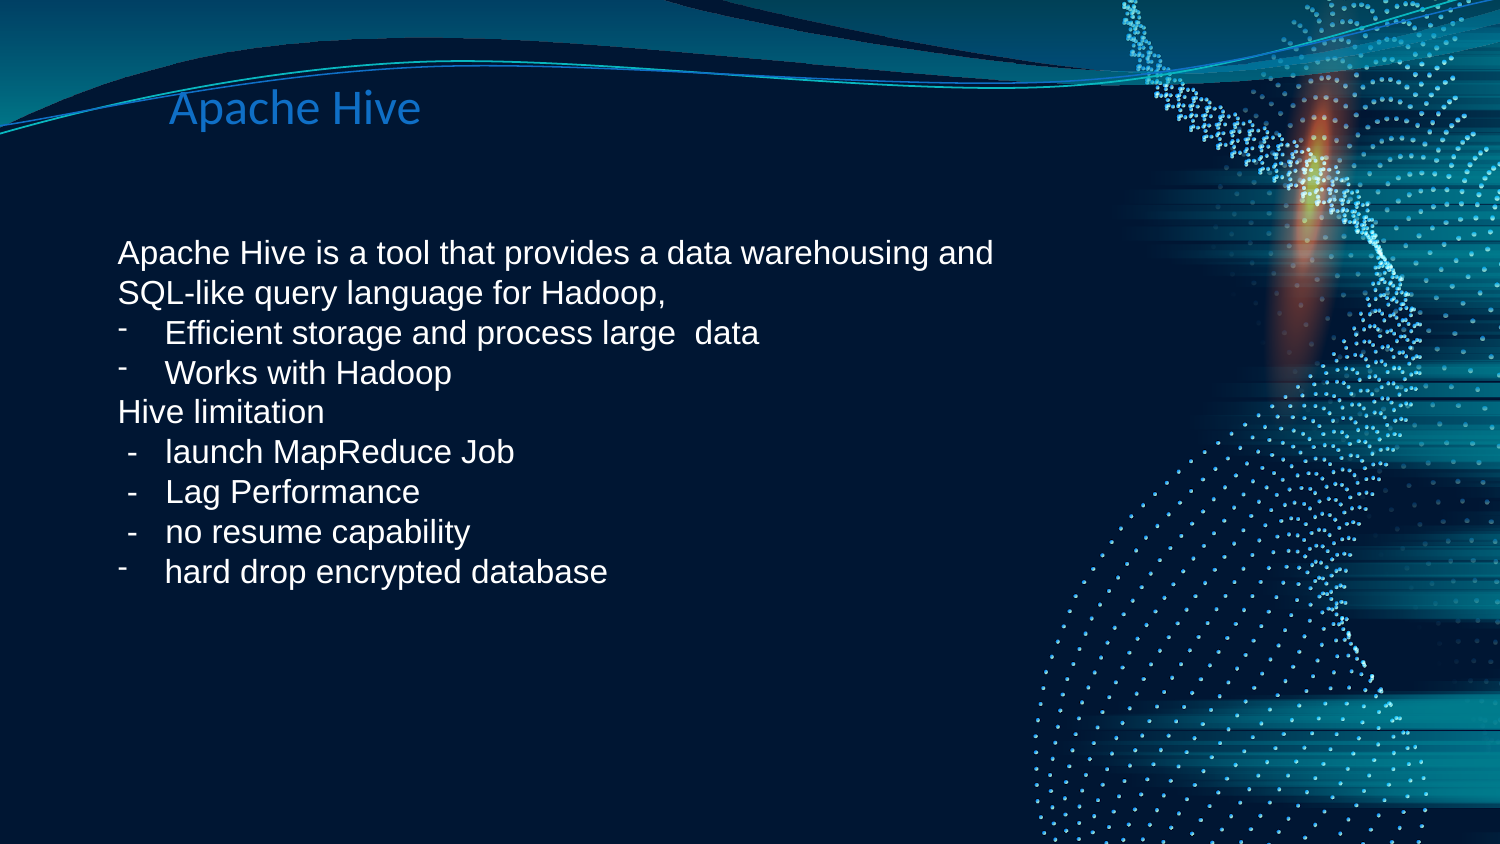

# Apache Hive
Apache Hive is a tool that provides a data warehousing and SQL-like query language for Hadoop,
Efficient storage and process large  data
Works with Hadoop
Hive limitation
 -   launch MapReduce Job
 -   Lag Performance
 -   no resume capability
hard drop encrypted database